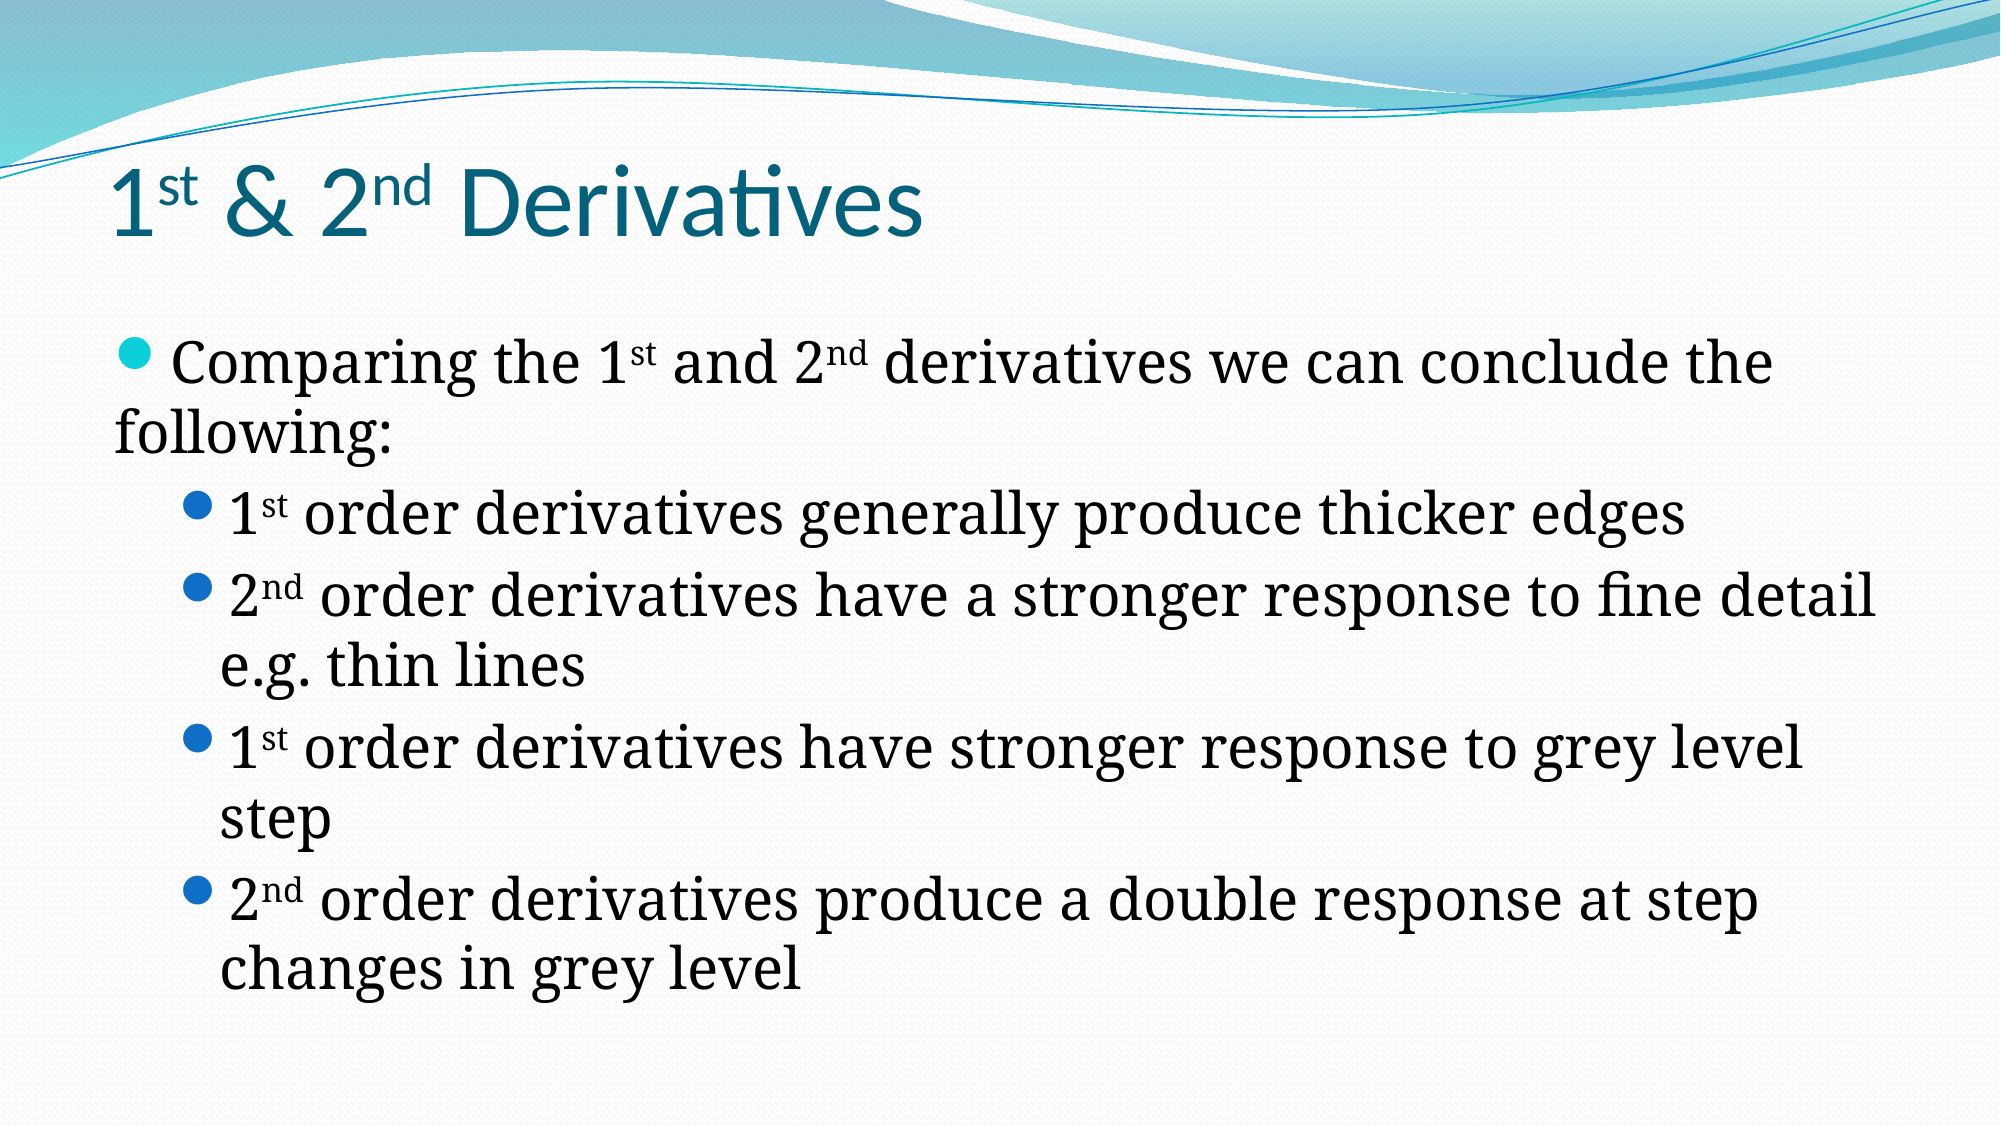

Comparing the 1st and 2nd derivatives we can conclude the following:
1st order derivatives generally produce thicker edges
2nd order derivatives have a stronger response to fine detail e.g. thin lines
1st order derivatives have stronger response to grey level step
2nd order derivatives produce a double response at step changes in grey level
1st & 2nd Derivatives